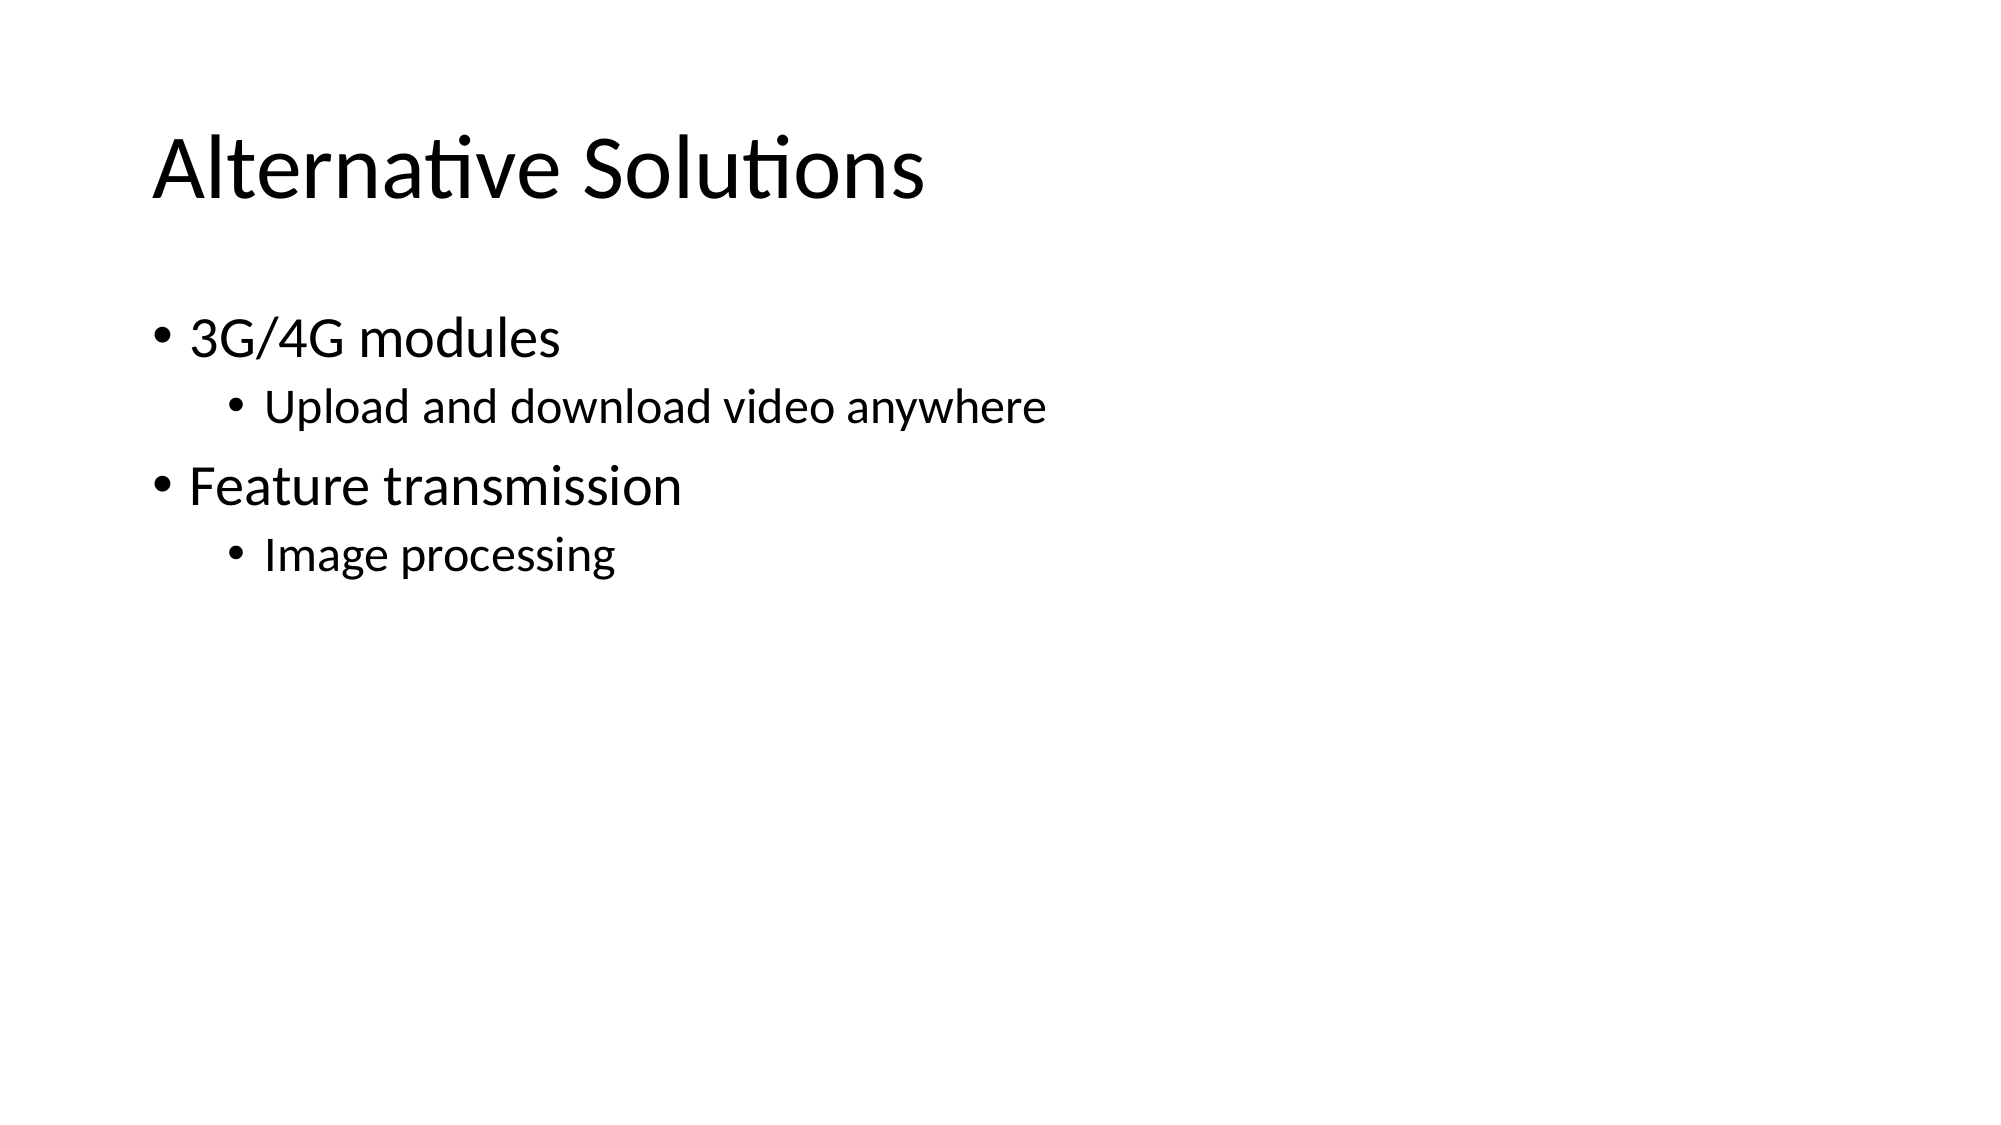

# Alternative Solutions
3G/4G modules
Upload and download video anywhere
Feature transmission
Image processing